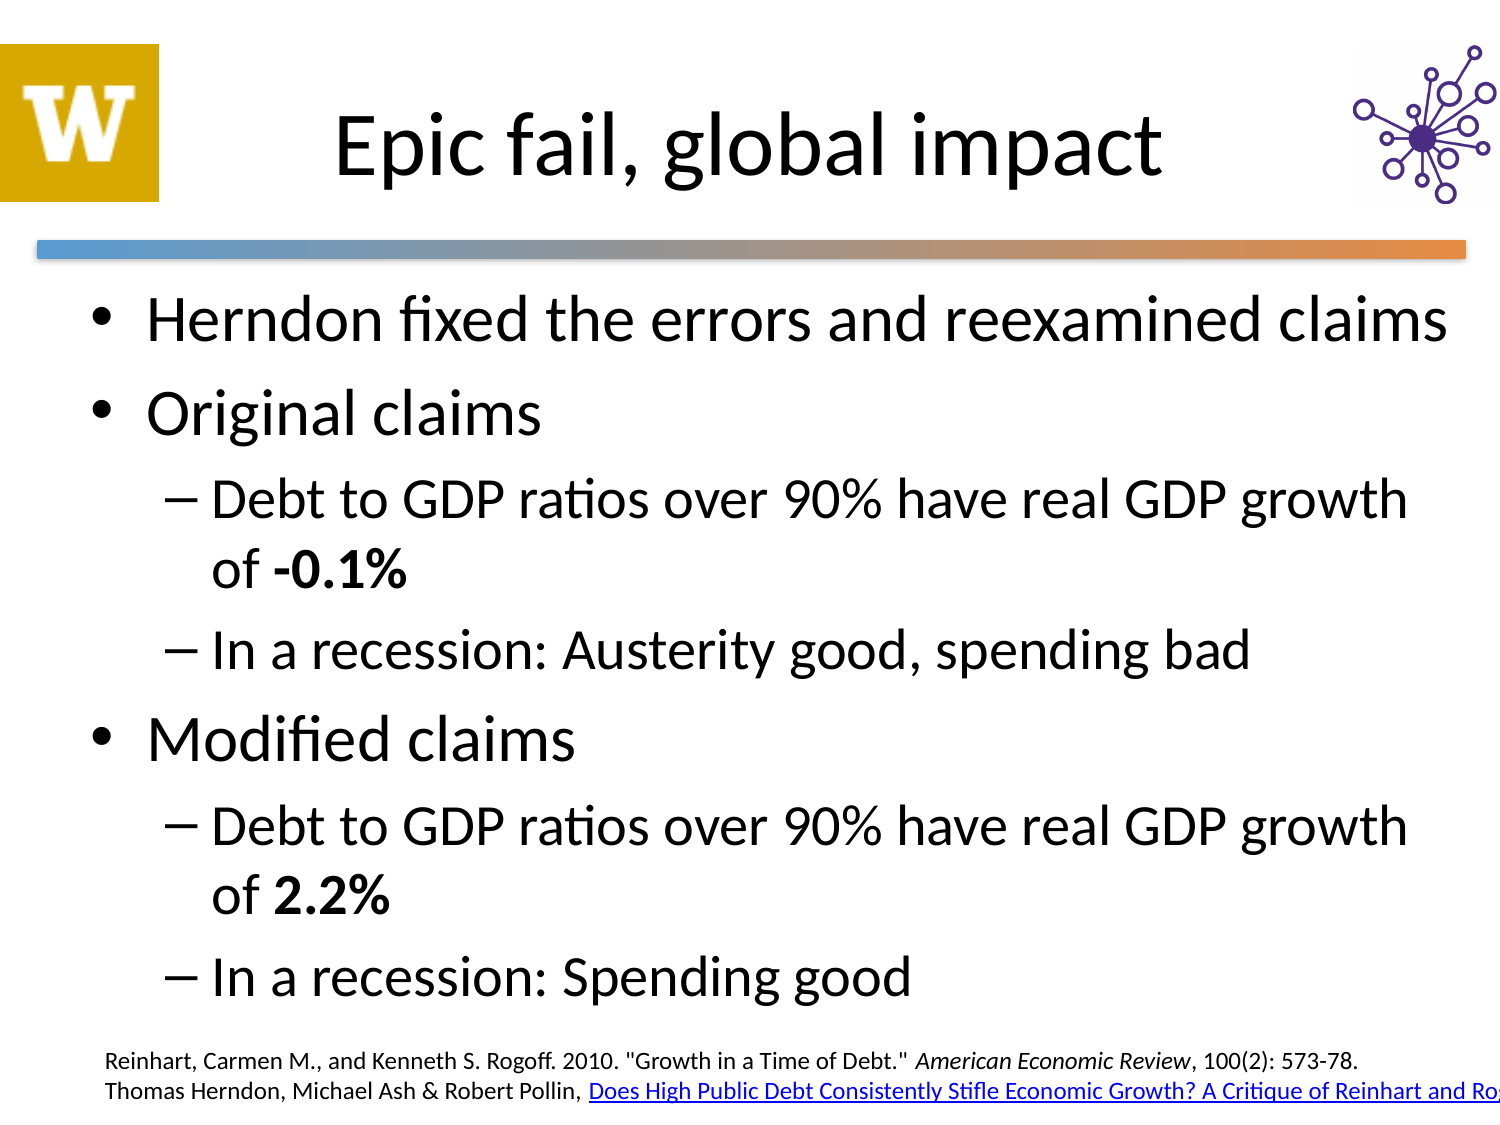

# Epic fail, global impact
Herndon fixed the errors and reexamined claims
Original claims
Debt to GDP ratios over 90% have real GDP growth of -0.1%
In a recession: Austerity good, spending bad
Modified claims
Debt to GDP ratios over 90% have real GDP growth of 2.2%
In a recession: Spending good

Reinhart, Carmen M., and Kenneth S. Rogoff. 2010. "Growth in a Time of Debt." American Economic Review, 100(2): 573-78.
Thomas Herndon, Michael Ash & Robert Pollin, Does High Public Debt Consistently Stifle Economic Growth? A Critique of Reinhart and Rogoff